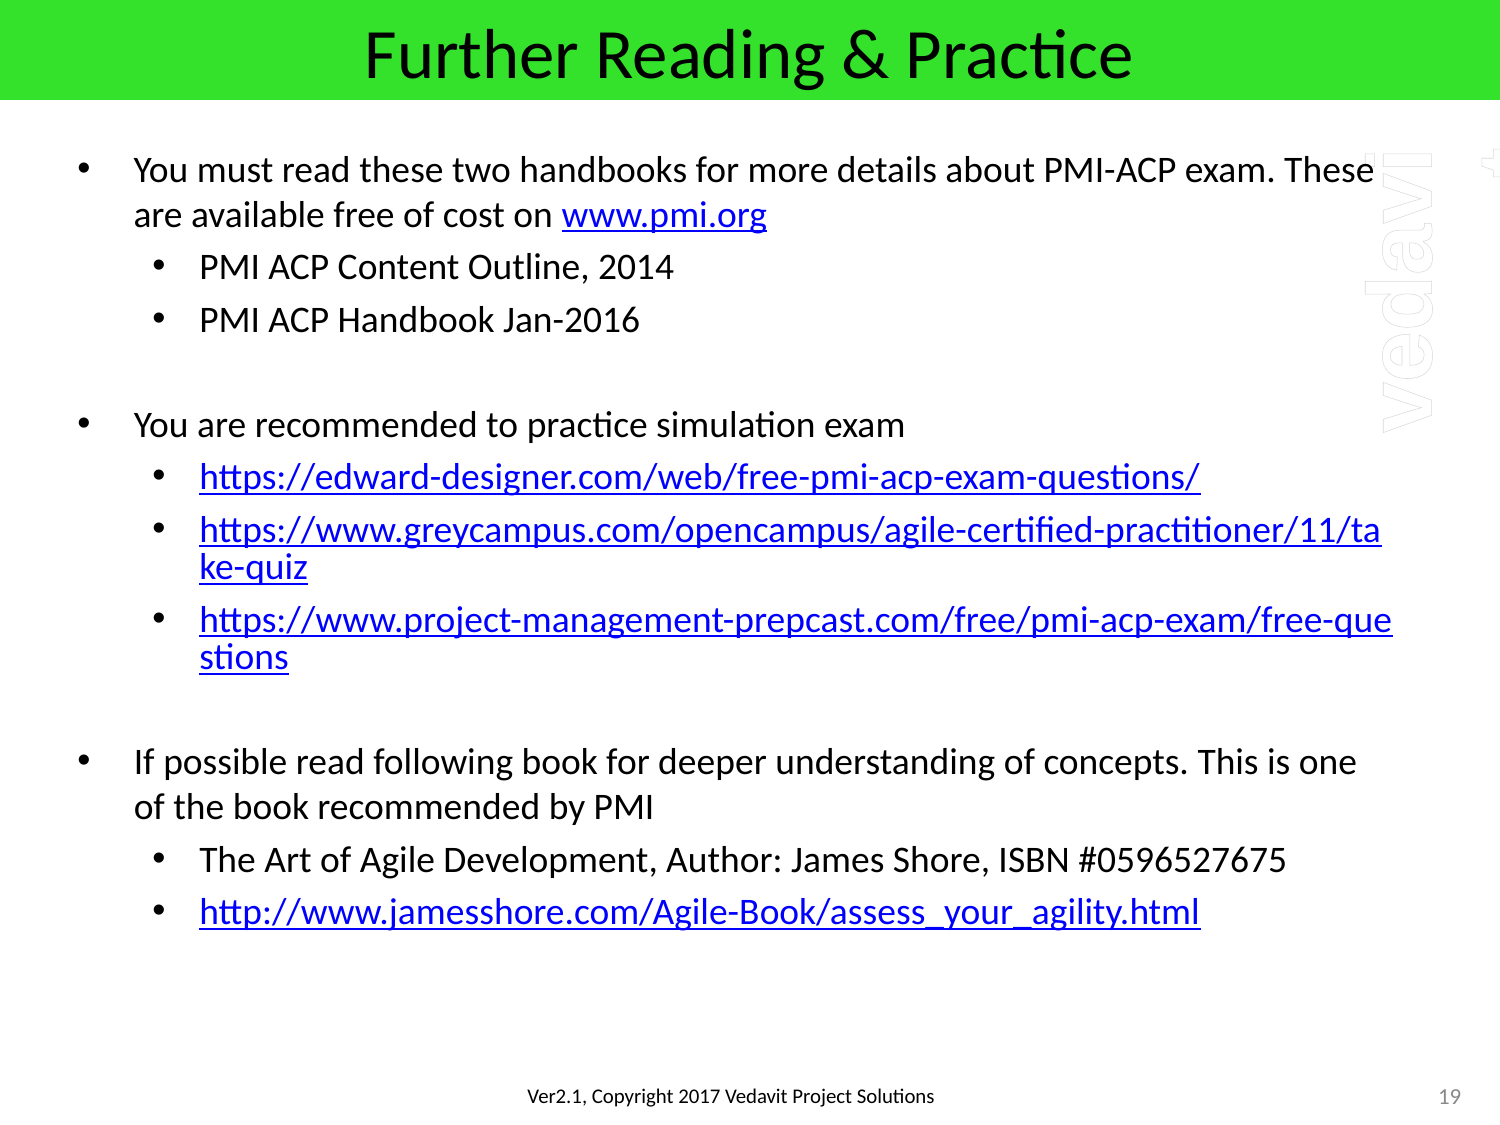

# Further Reading & Practice

You must read these two handbooks for more details about PMI-ACP exam. These are available free of cost on www.pmi.org
PMI ACP Content Outline, 2014
PMI ACP Handbook Jan-2016

You are recommended to practice simulation exam
https://edward-designer.com/web/free-pmi-acp-exam-questions/
https://www.greycampus.com/opencampus/agile-certified-practitioner/11/take-quiz
https://www.project-management-prepcast.com/free/pmi-acp-exam/free-questions

If possible read following book for deeper understanding of concepts. This is one of the book recommended by PMI
The Art of Agile Development, Author: James Shore, ISBN #0596527675
http://www.jamesshore.com/Agile-Book/assess_your_agility.html
19